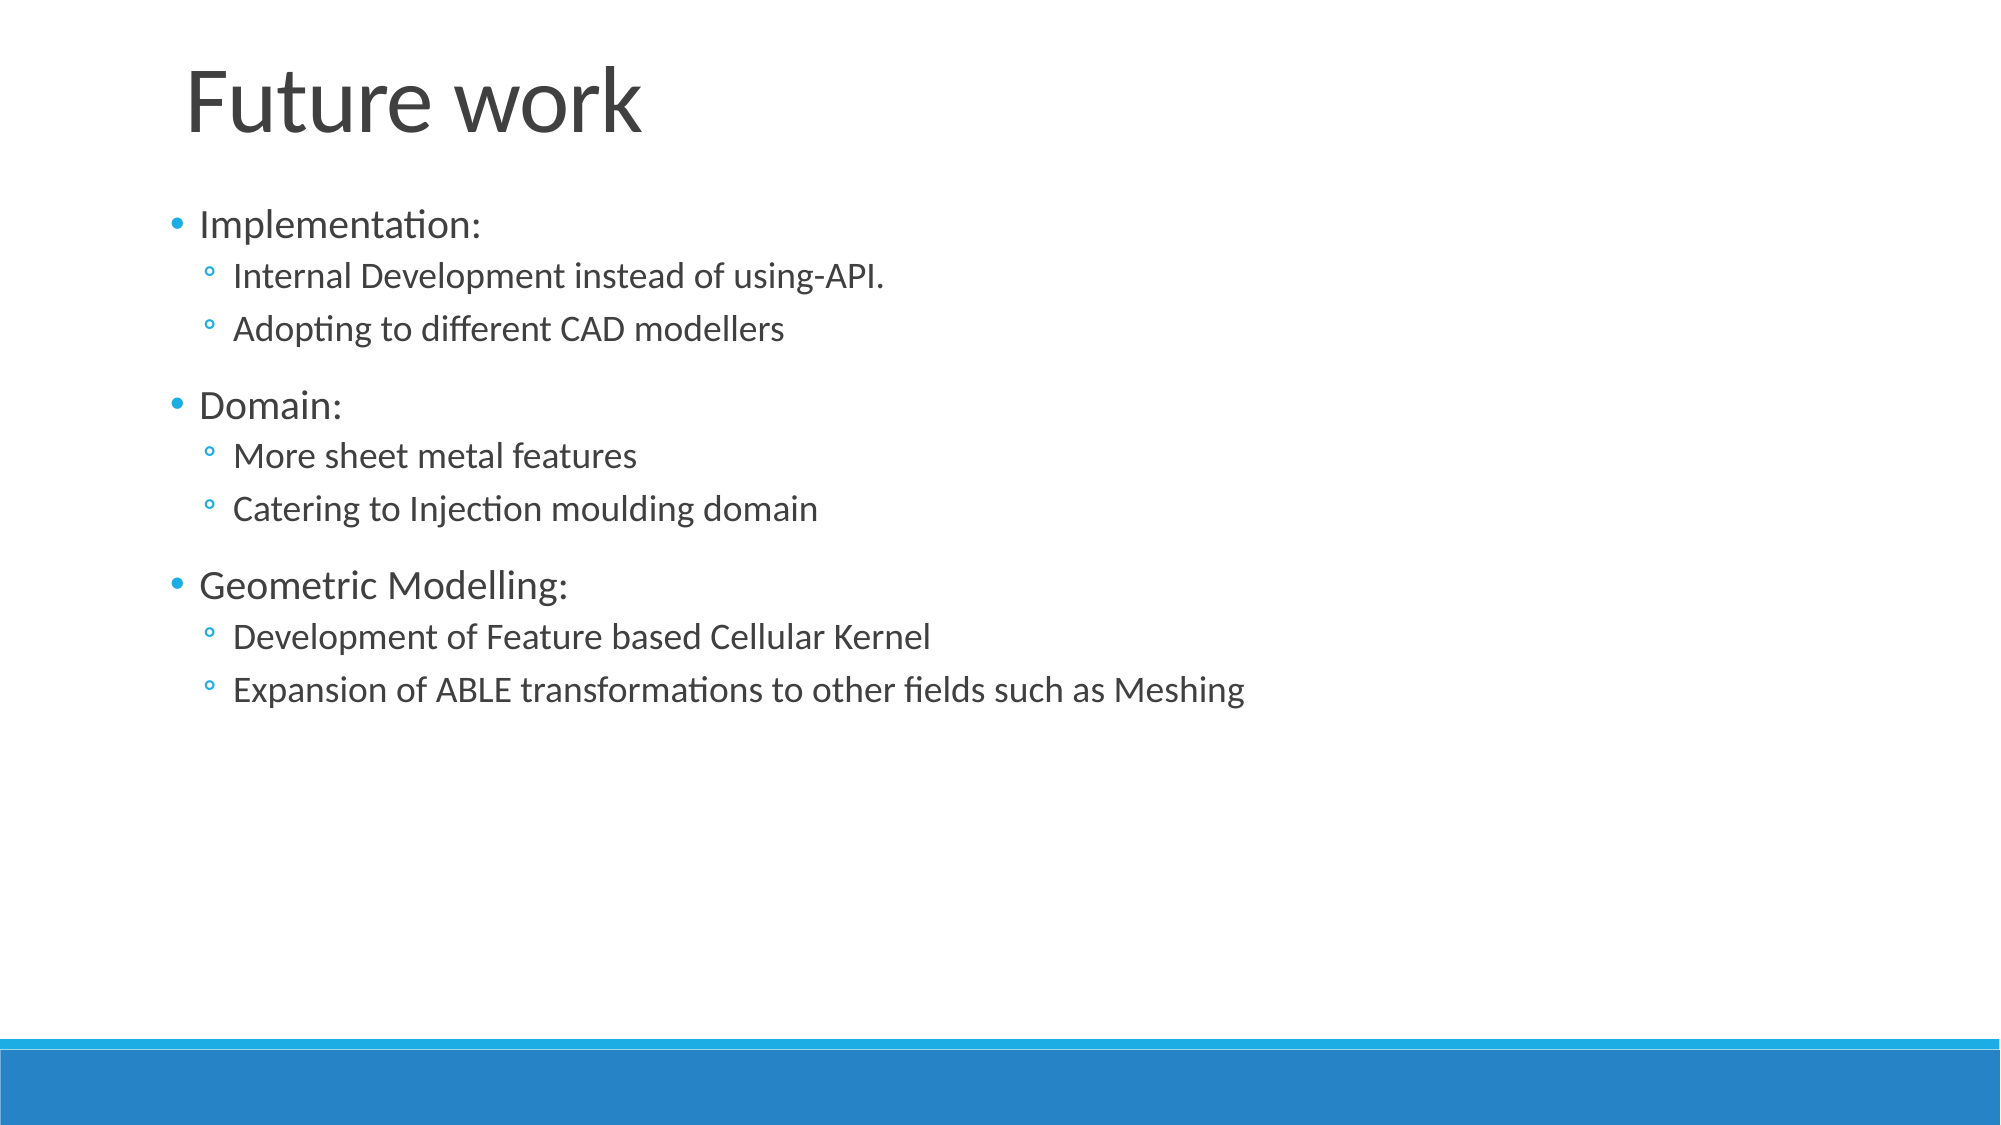

Future work
Implementation:
Internal Development instead of using-API.
Adopting to different CAD modellers
Domain:
More sheet metal features
Catering to Injection moulding domain
Geometric Modelling:
Development of Feature based Cellular Kernel
Expansion of ABLE transformations to other fields such as Meshing